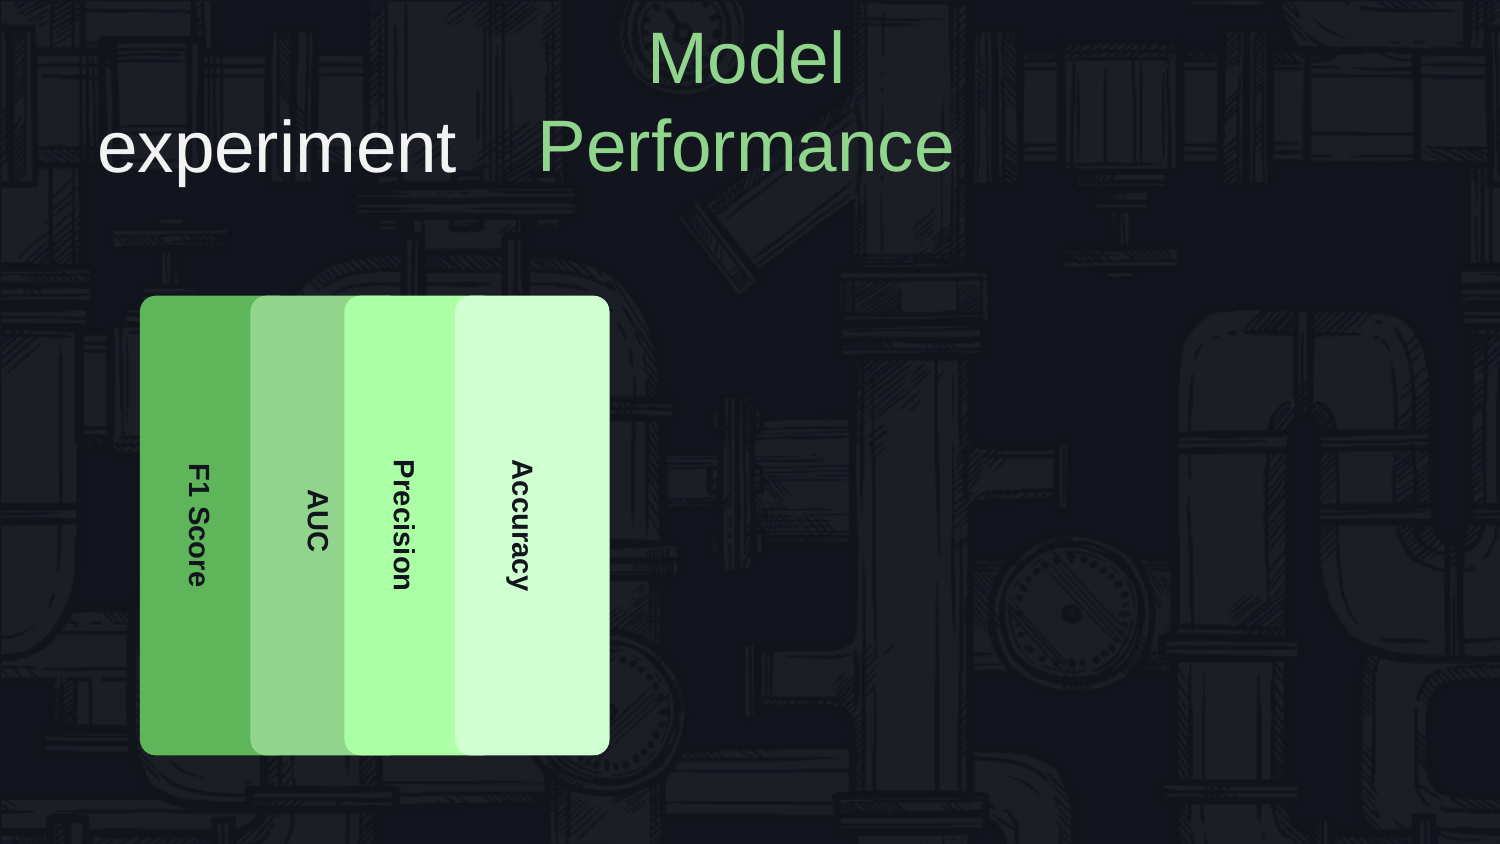

Model Performance
experiment

F1 Score

Precision

AUC
Accuracy